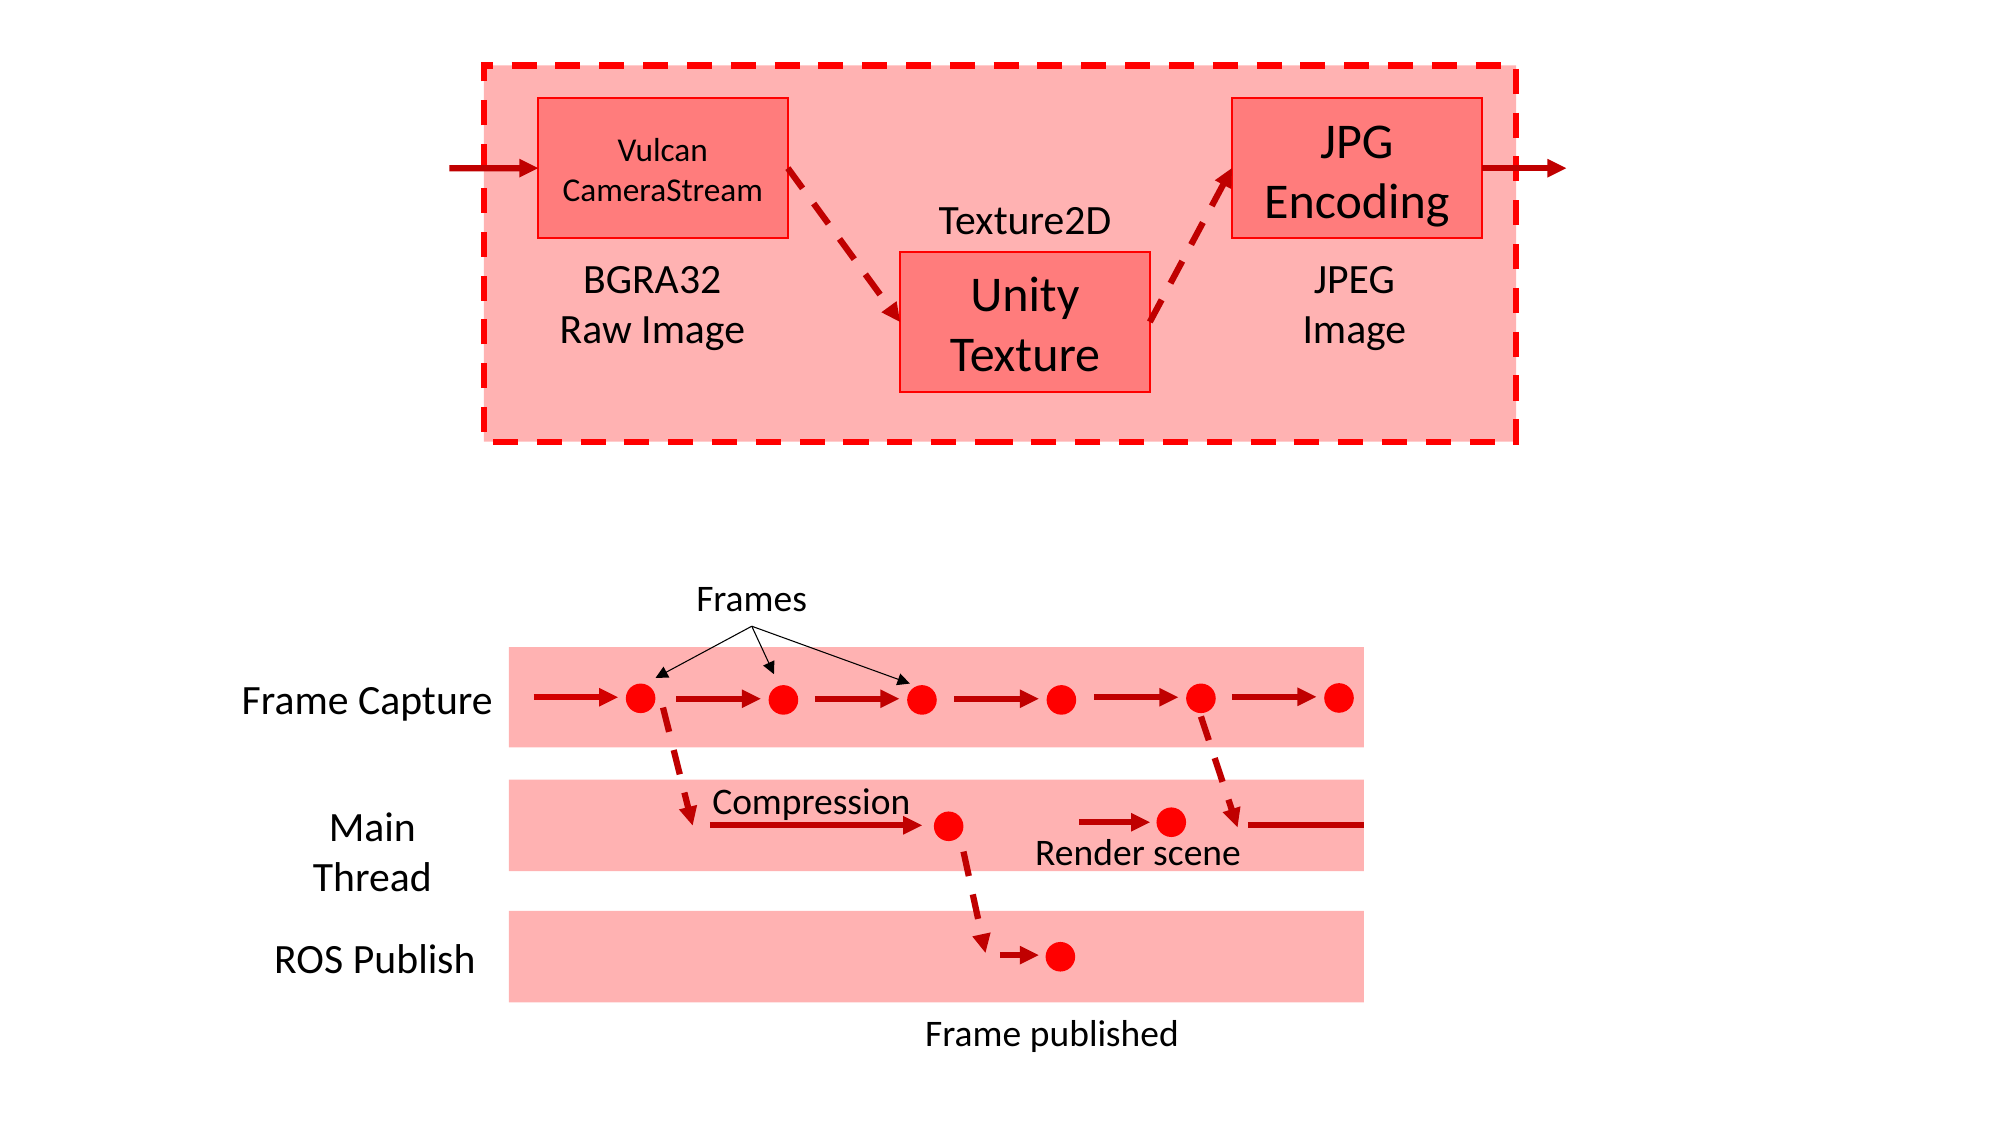

JPG Encoding
Vulcan CameraStream
Texture2D
BGRA32 Raw Image
JPEG Image
Unity Texture
Frames

Frame Capture

Compression

Main Thread

Render scene

ROS Publish

Frame published